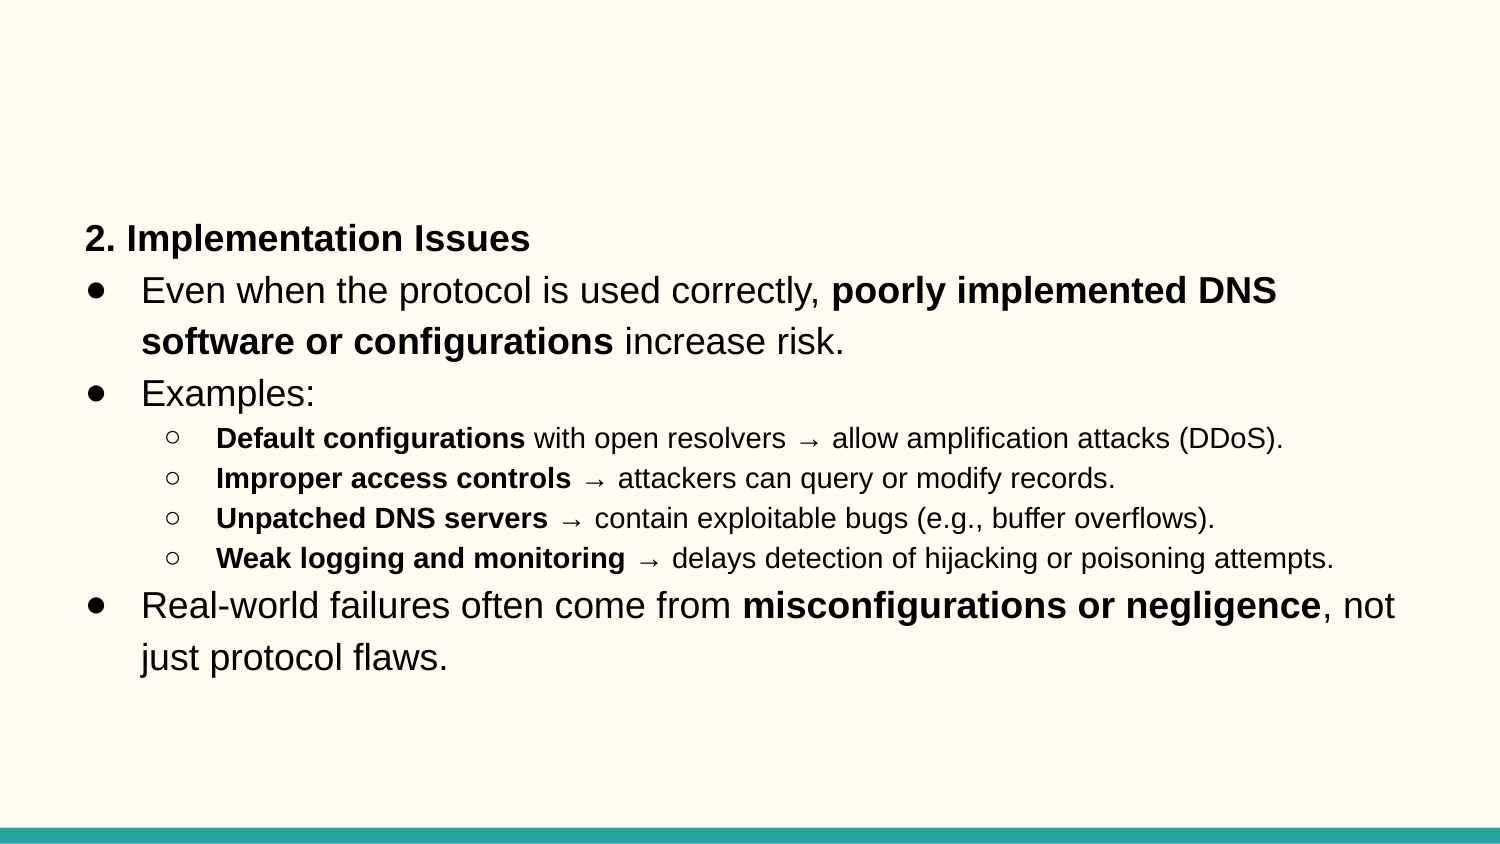

#
2. Implementation Issues
Even when the protocol is used correctly, poorly implemented DNS software or configurations increase risk.
Examples:
Default configurations with open resolvers → allow amplification attacks (DDoS).
Improper access controls → attackers can query or modify records.
Unpatched DNS servers → contain exploitable bugs (e.g., buffer overflows).
Weak logging and monitoring → delays detection of hijacking or poisoning attempts.
Real-world failures often come from misconfigurations or negligence, not just protocol flaws.